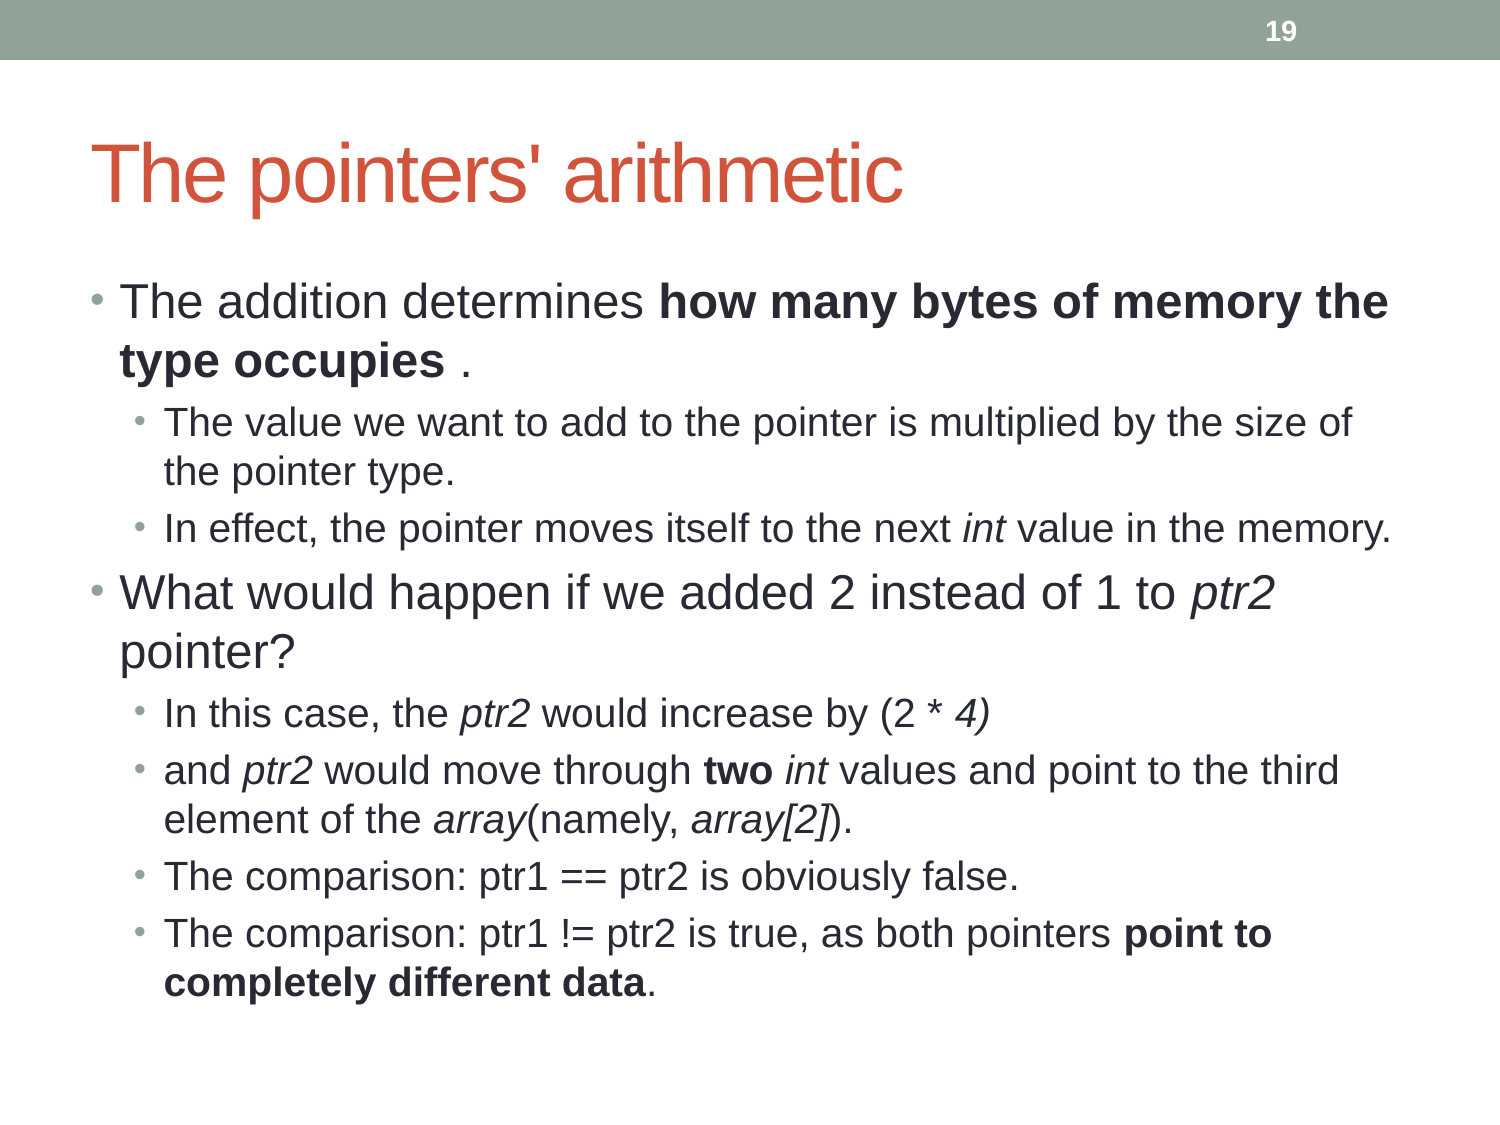

19
# The pointers' arithmetic
The addition determines how many bytes of memory the type occupies .
The value we want to add to the pointer is multiplied by the size of the pointer type.
In effect, the pointer moves itself to the next int value in the memory.
What would happen if we added 2 instead of 1 to ptr2 pointer?
In this case, the ptr2 would increase by (2 * 4)
and ptr2 would move through two int values and point to the third element of the array(namely, array[2]).
The comparison: ptr1 == ptr2 is obviously false.
The comparison: ptr1 != ptr2 is true, as both pointers point to completely different data.